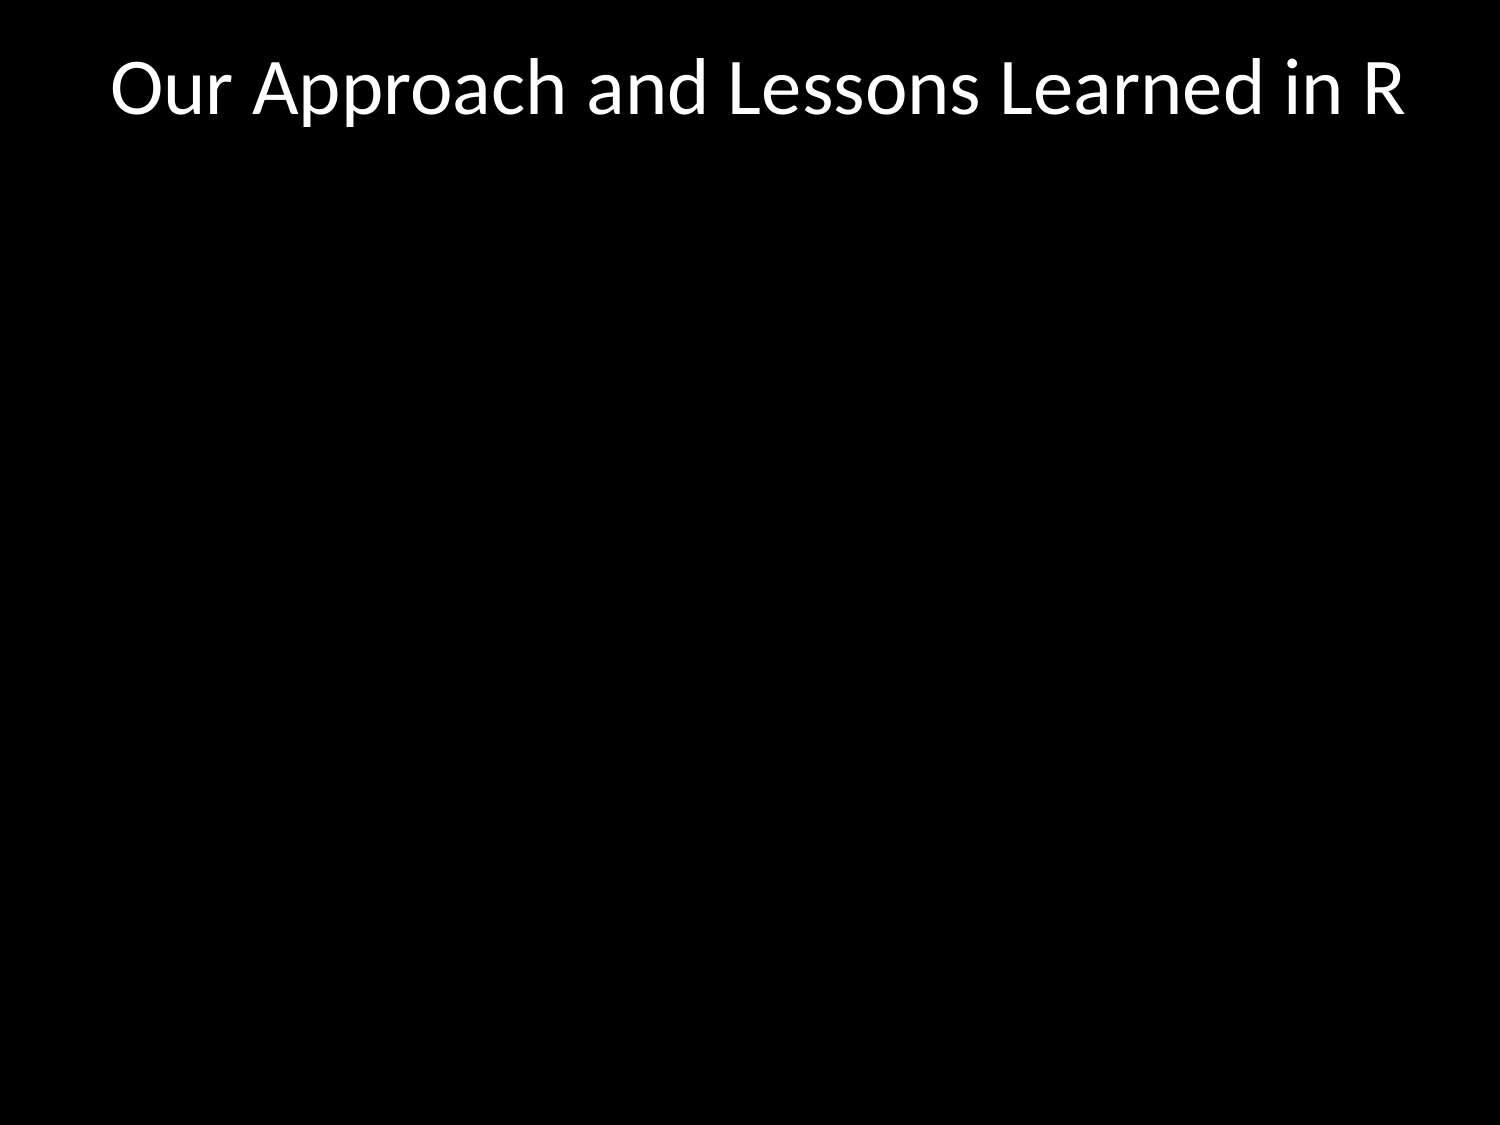

Our Approach and Lessons Learned in R